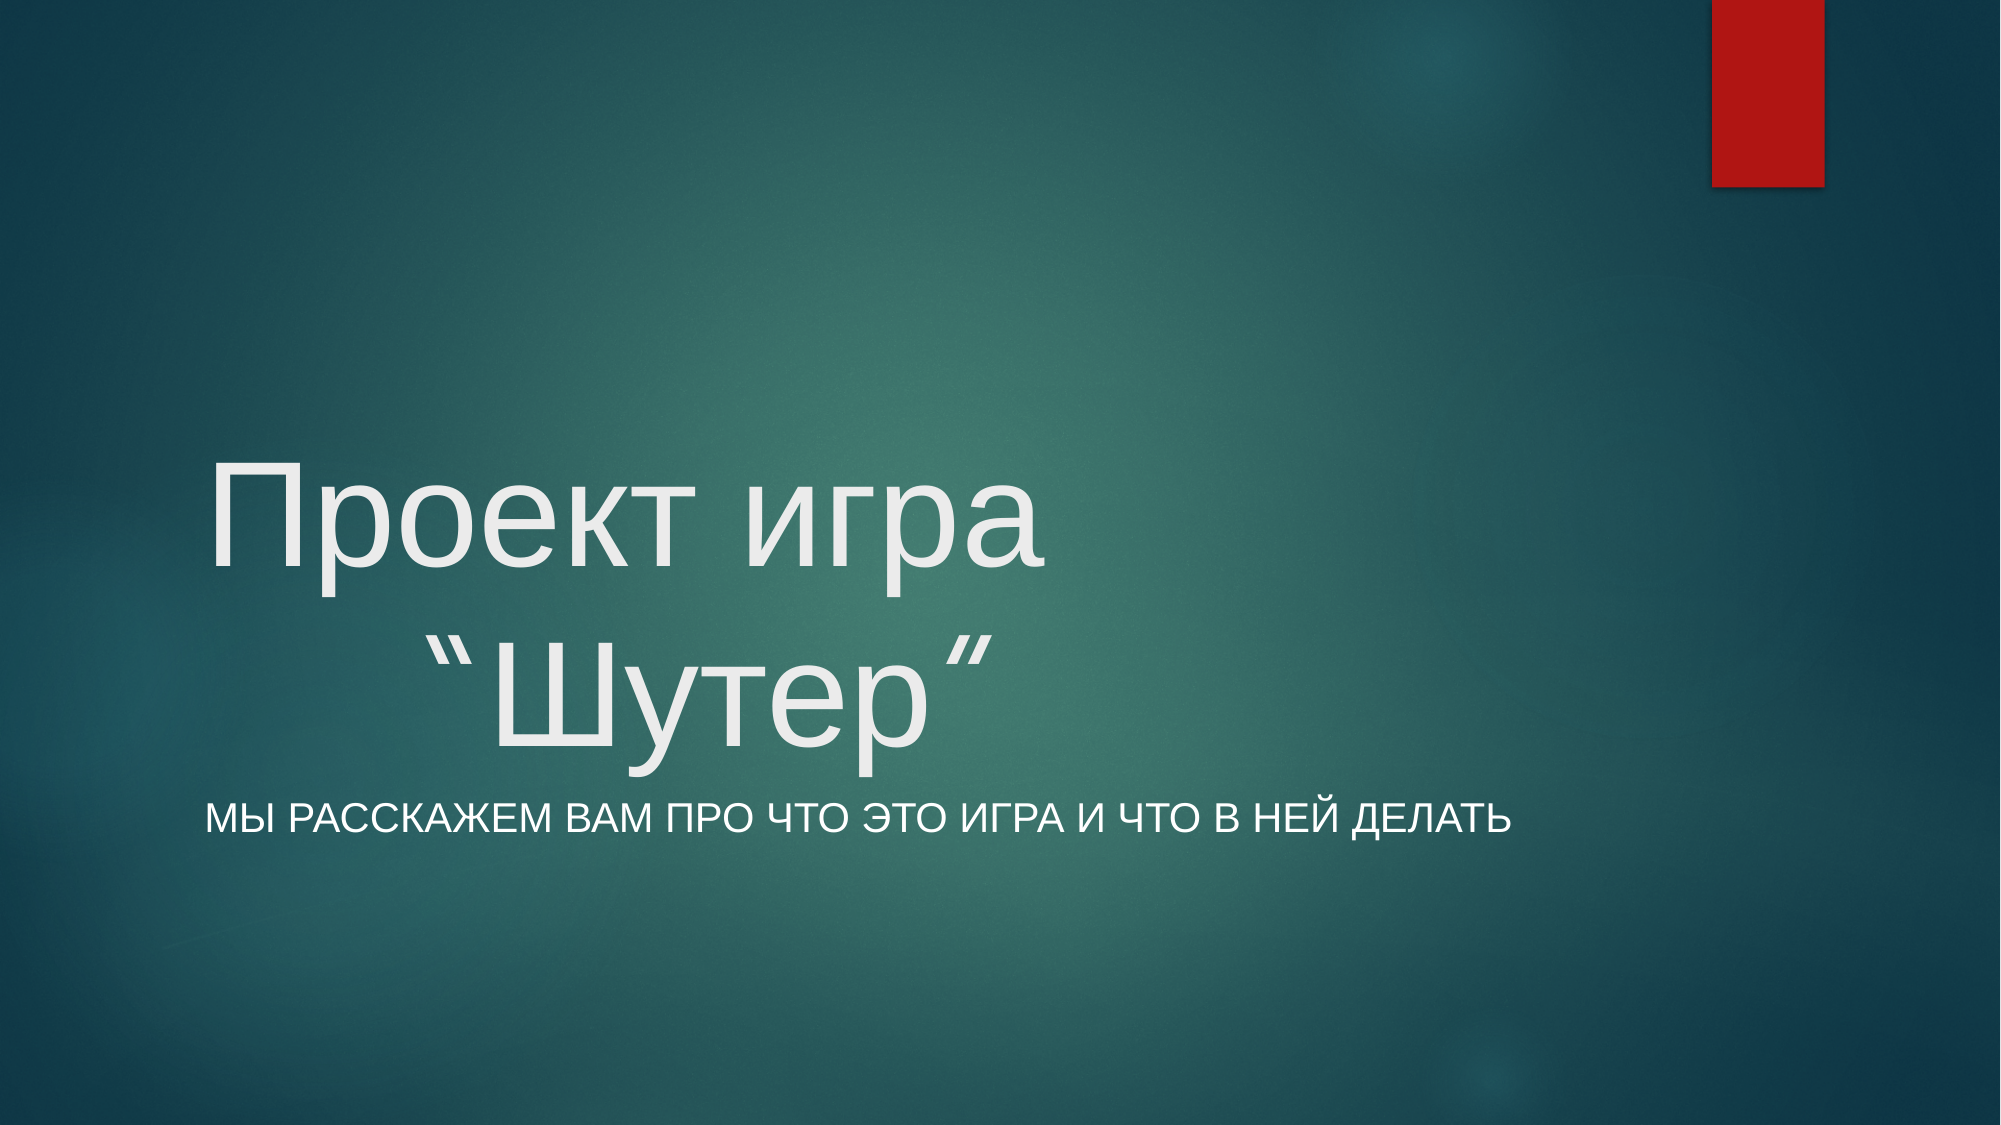

# Проект игра                   “Шутер”
Мы расскажем вам про что это игра и что в ней делать